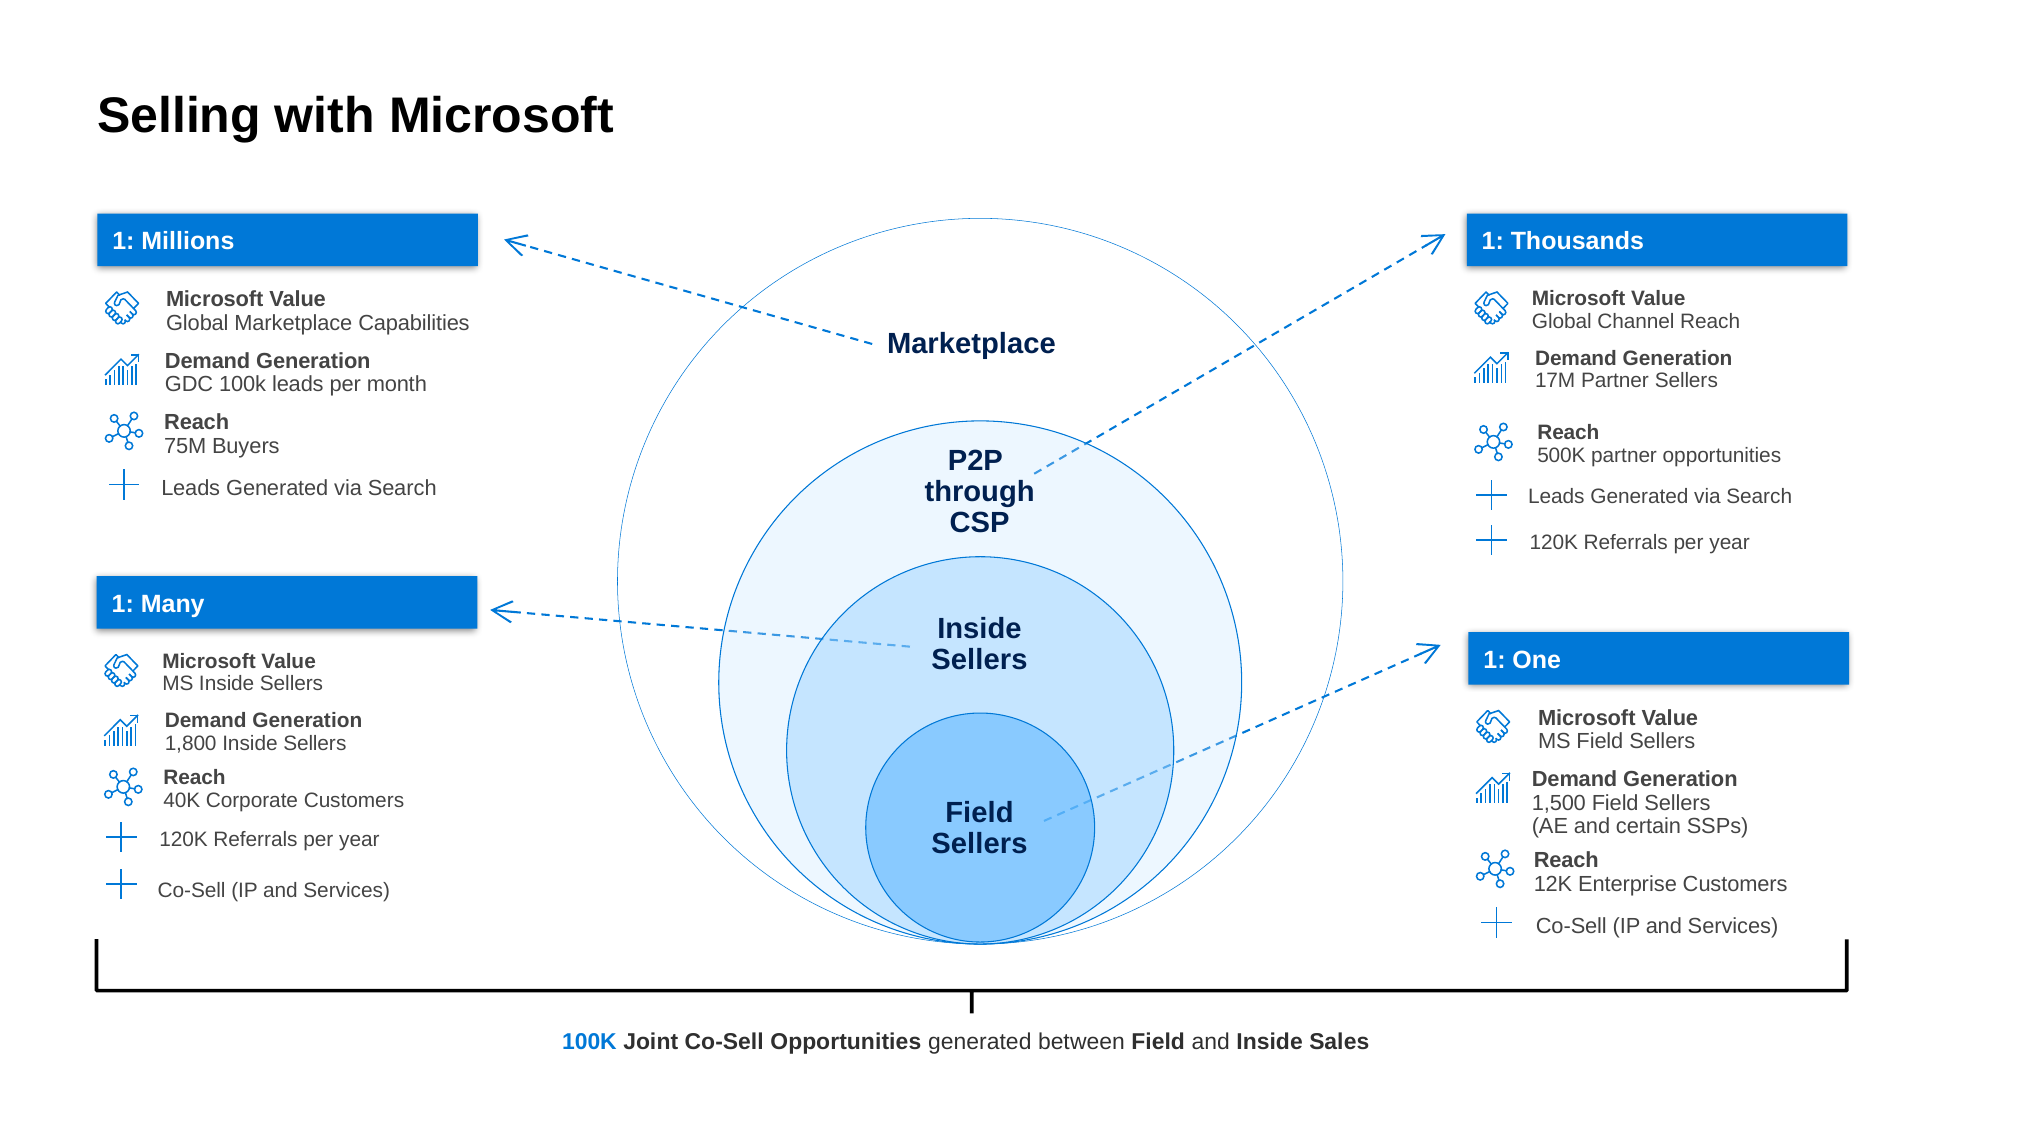

# Selling with Microsoft
1: Millions
Microsoft Value
Global Marketplace Capabilities

Demand Generation
GDC 100k leads per month

Reach
75M Buyers

Leads Generated via Search

1: Thousands
Microsoft Value
Global Channel Reach

Demand Generation
17M Partner Sellers

Reach
500K partner opportunities

Leads Generated via Search

120K Referrals per year

Marketplace

P2P
through CSP

1: Many
Microsoft Value
MS Inside Sellers

Demand Generation
1,800 Inside Sellers

Reach
40K Corporate Customers

120K Referrals per year

Co-Sell (IP and Services)

Inside
Sellers
1: One
Microsoft Value
MS Field Sellers

Demand Generation
1,500 Field Sellers
(AE and certain SSPs)

Reach
12K Enterprise Customers

Co-Sell (IP and Services)

Field
Sellers

100K Joint Co-Sell Opportunities generated between Field and Inside Sales